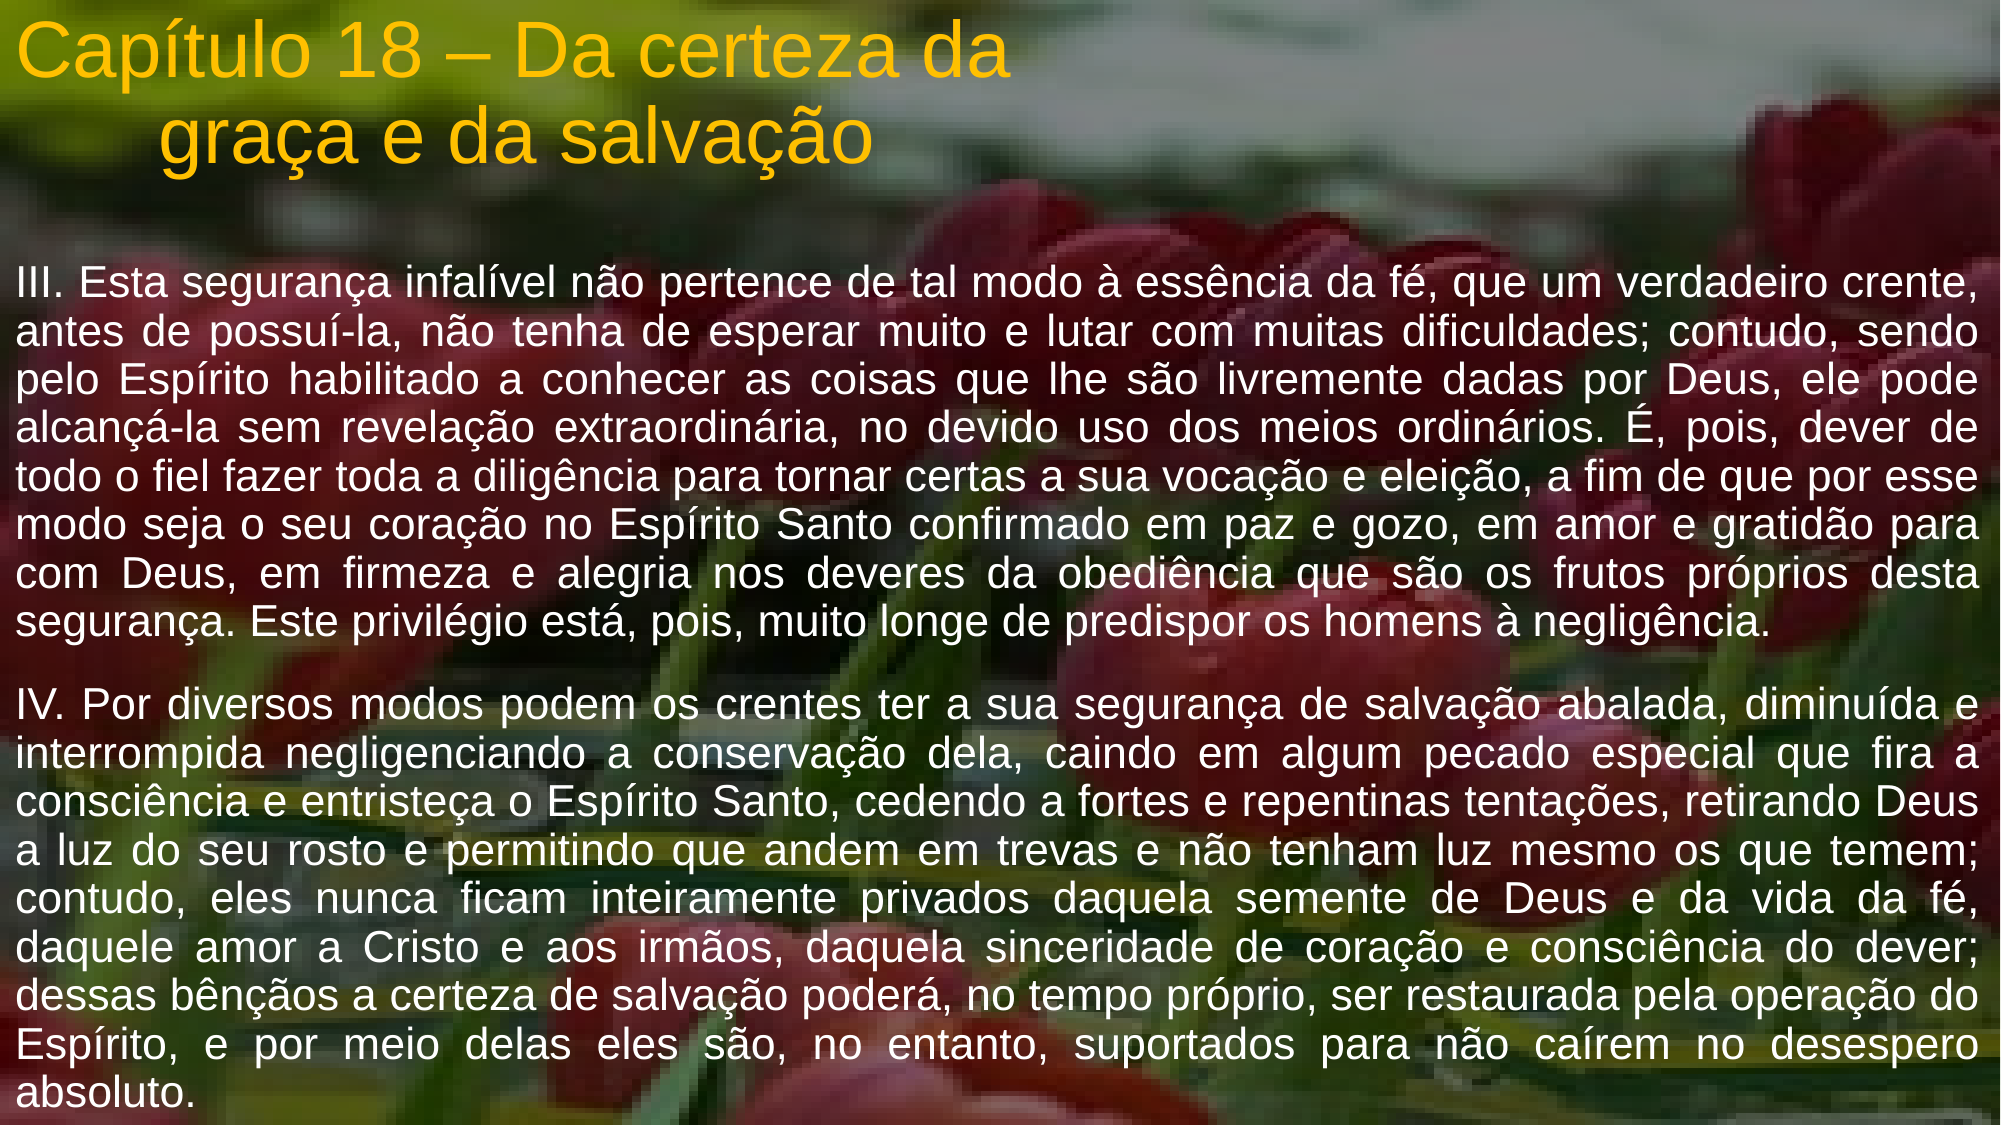

# Capítulo 18 – Da certeza da graça e da salvação
III. Esta segurança infalível não pertence de tal modo à essência da fé, que um verdadeiro crente, antes de possuí-la, não tenha de esperar muito e lutar com muitas dificuldades; contudo, sendo pelo Espírito habilitado a conhecer as coisas que lhe são livremente dadas por Deus, ele pode alcançá-la sem revelação extraordinária, no devido uso dos meios ordinários. É, pois, dever de todo o fiel fazer toda a diligência para tornar certas a sua vocação e eleição, a fim de que por esse modo seja o seu coração no Espírito Santo confirmado em paz e gozo, em amor e gratidão para com Deus, em firmeza e alegria nos deveres da obediência que são os frutos próprios desta segurança. Este privilégio está, pois, muito longe de predispor os homens à negligência.

IV. Por diversos modos podem os crentes ter a sua segurança de salvação abalada, diminuída e interrompida negligenciando a conservação dela, caindo em algum pecado especial que fira a consciência e entristeça o Espírito Santo, cedendo a fortes e repentinas tentações, retirando Deus a luz do seu rosto e permitindo que andem em trevas e não tenham luz mesmo os que temem; contudo, eles nunca ficam inteiramente privados daquela semente de Deus e da vida da fé, daquele amor a Cristo e aos irmãos, daquela sinceridade de coração e consciência do dever; dessas bênçãos a certeza de salvação poderá, no tempo próprio, ser restaurada pela operação do Espírito, e por meio delas eles são, no entanto, suportados para não caírem no desespero absoluto.